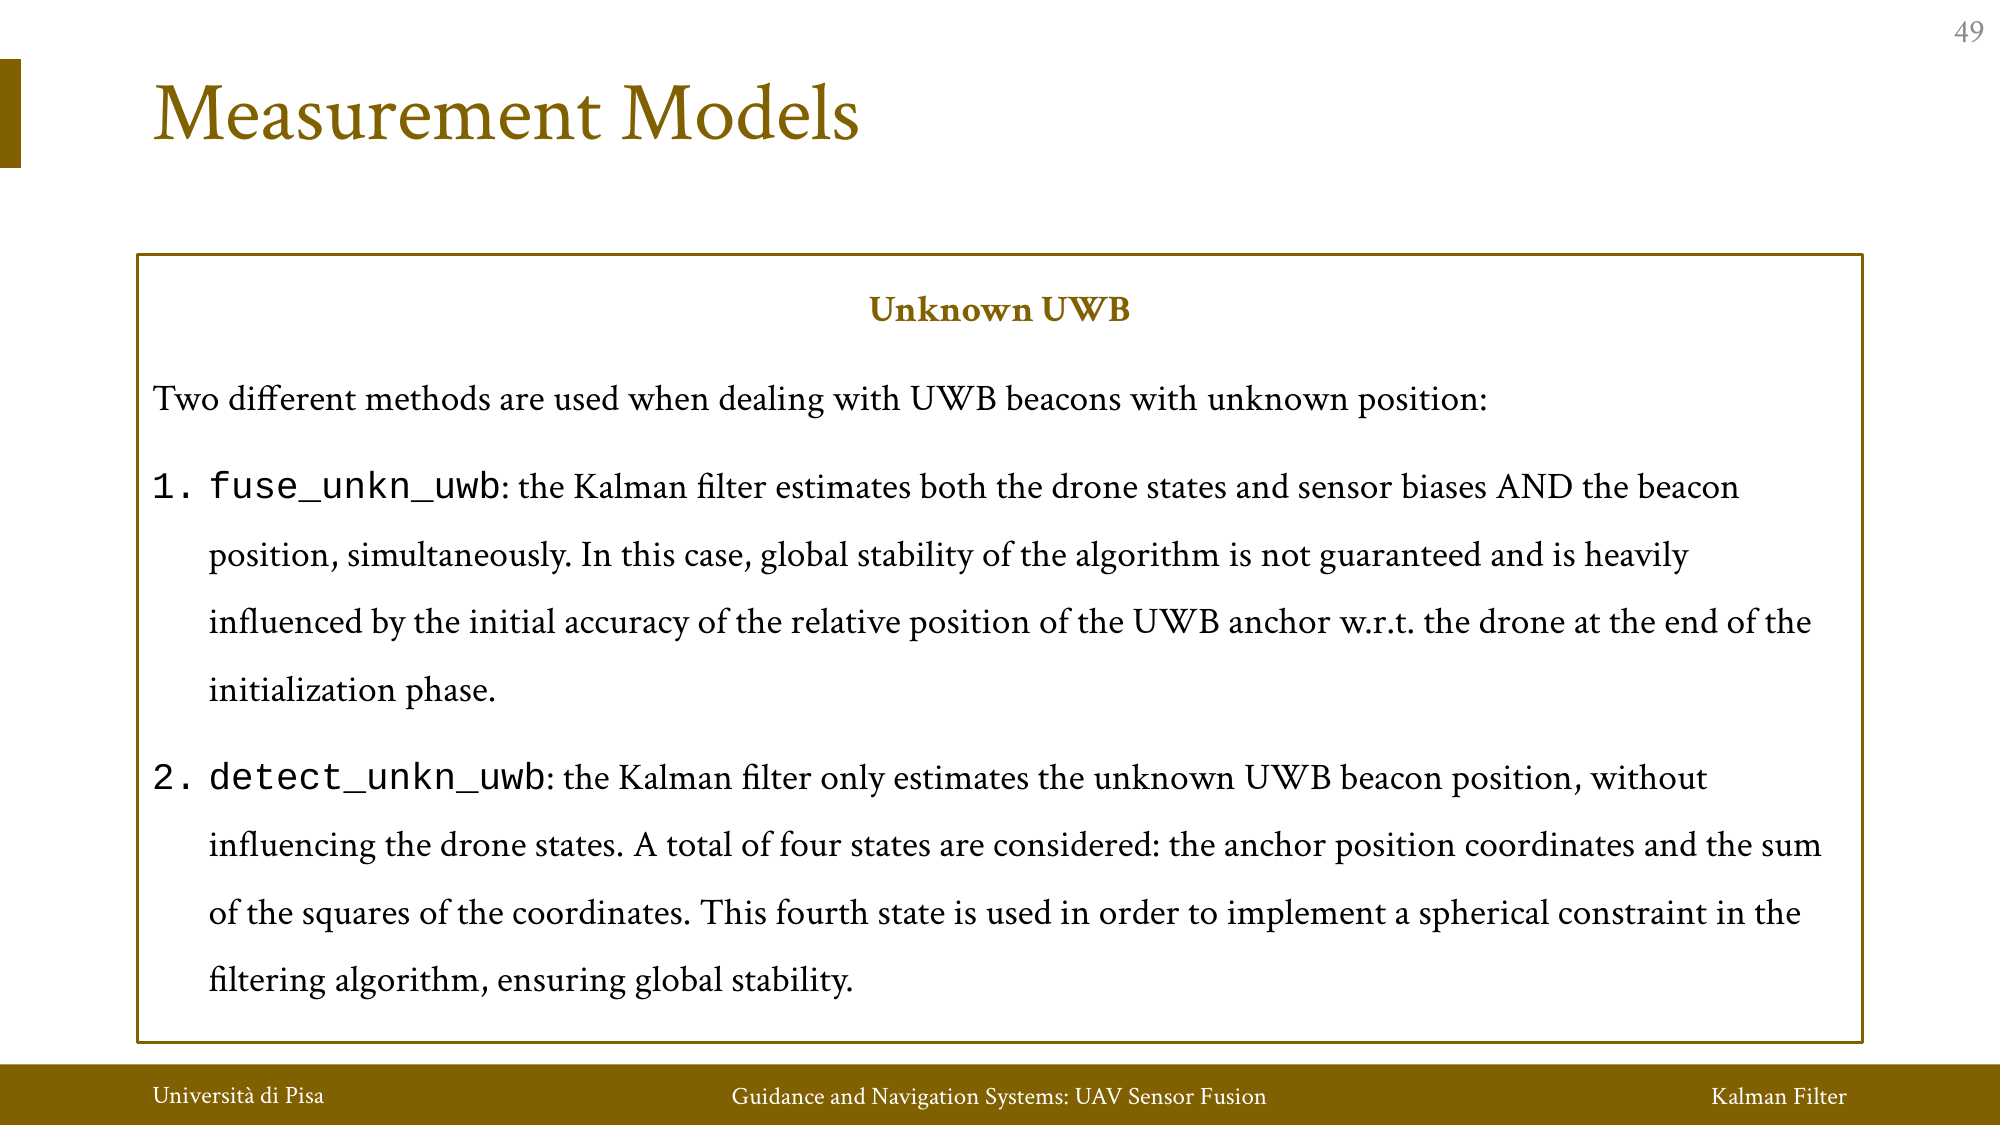

49
Measurement Models
Unknown UWB
Two different methods are used when dealing with UWB beacons with unknown position:
fuse_unkn_uwb: the Kalman filter estimates both the drone states and sensor biases AND the beacon position, simultaneously. In this case, global stability of the algorithm is not guaranteed and is heavily influenced by the initial accuracy of the relative position of the UWB anchor w.r.t. the drone at the end of the initialization phase.
detect_unkn_uwb: the Kalman filter only estimates the unknown UWB beacon position, without influencing the drone states. A total of four states are considered: the anchor position coordinates and the sum of the squares of the coordinates. This fourth state is used in order to implement a spherical constraint in the filtering algorithm, ensuring global stability.
Università di Pisa

Guidance and Navigation Systems: UAV Sensor Fusion
Kalman Filter